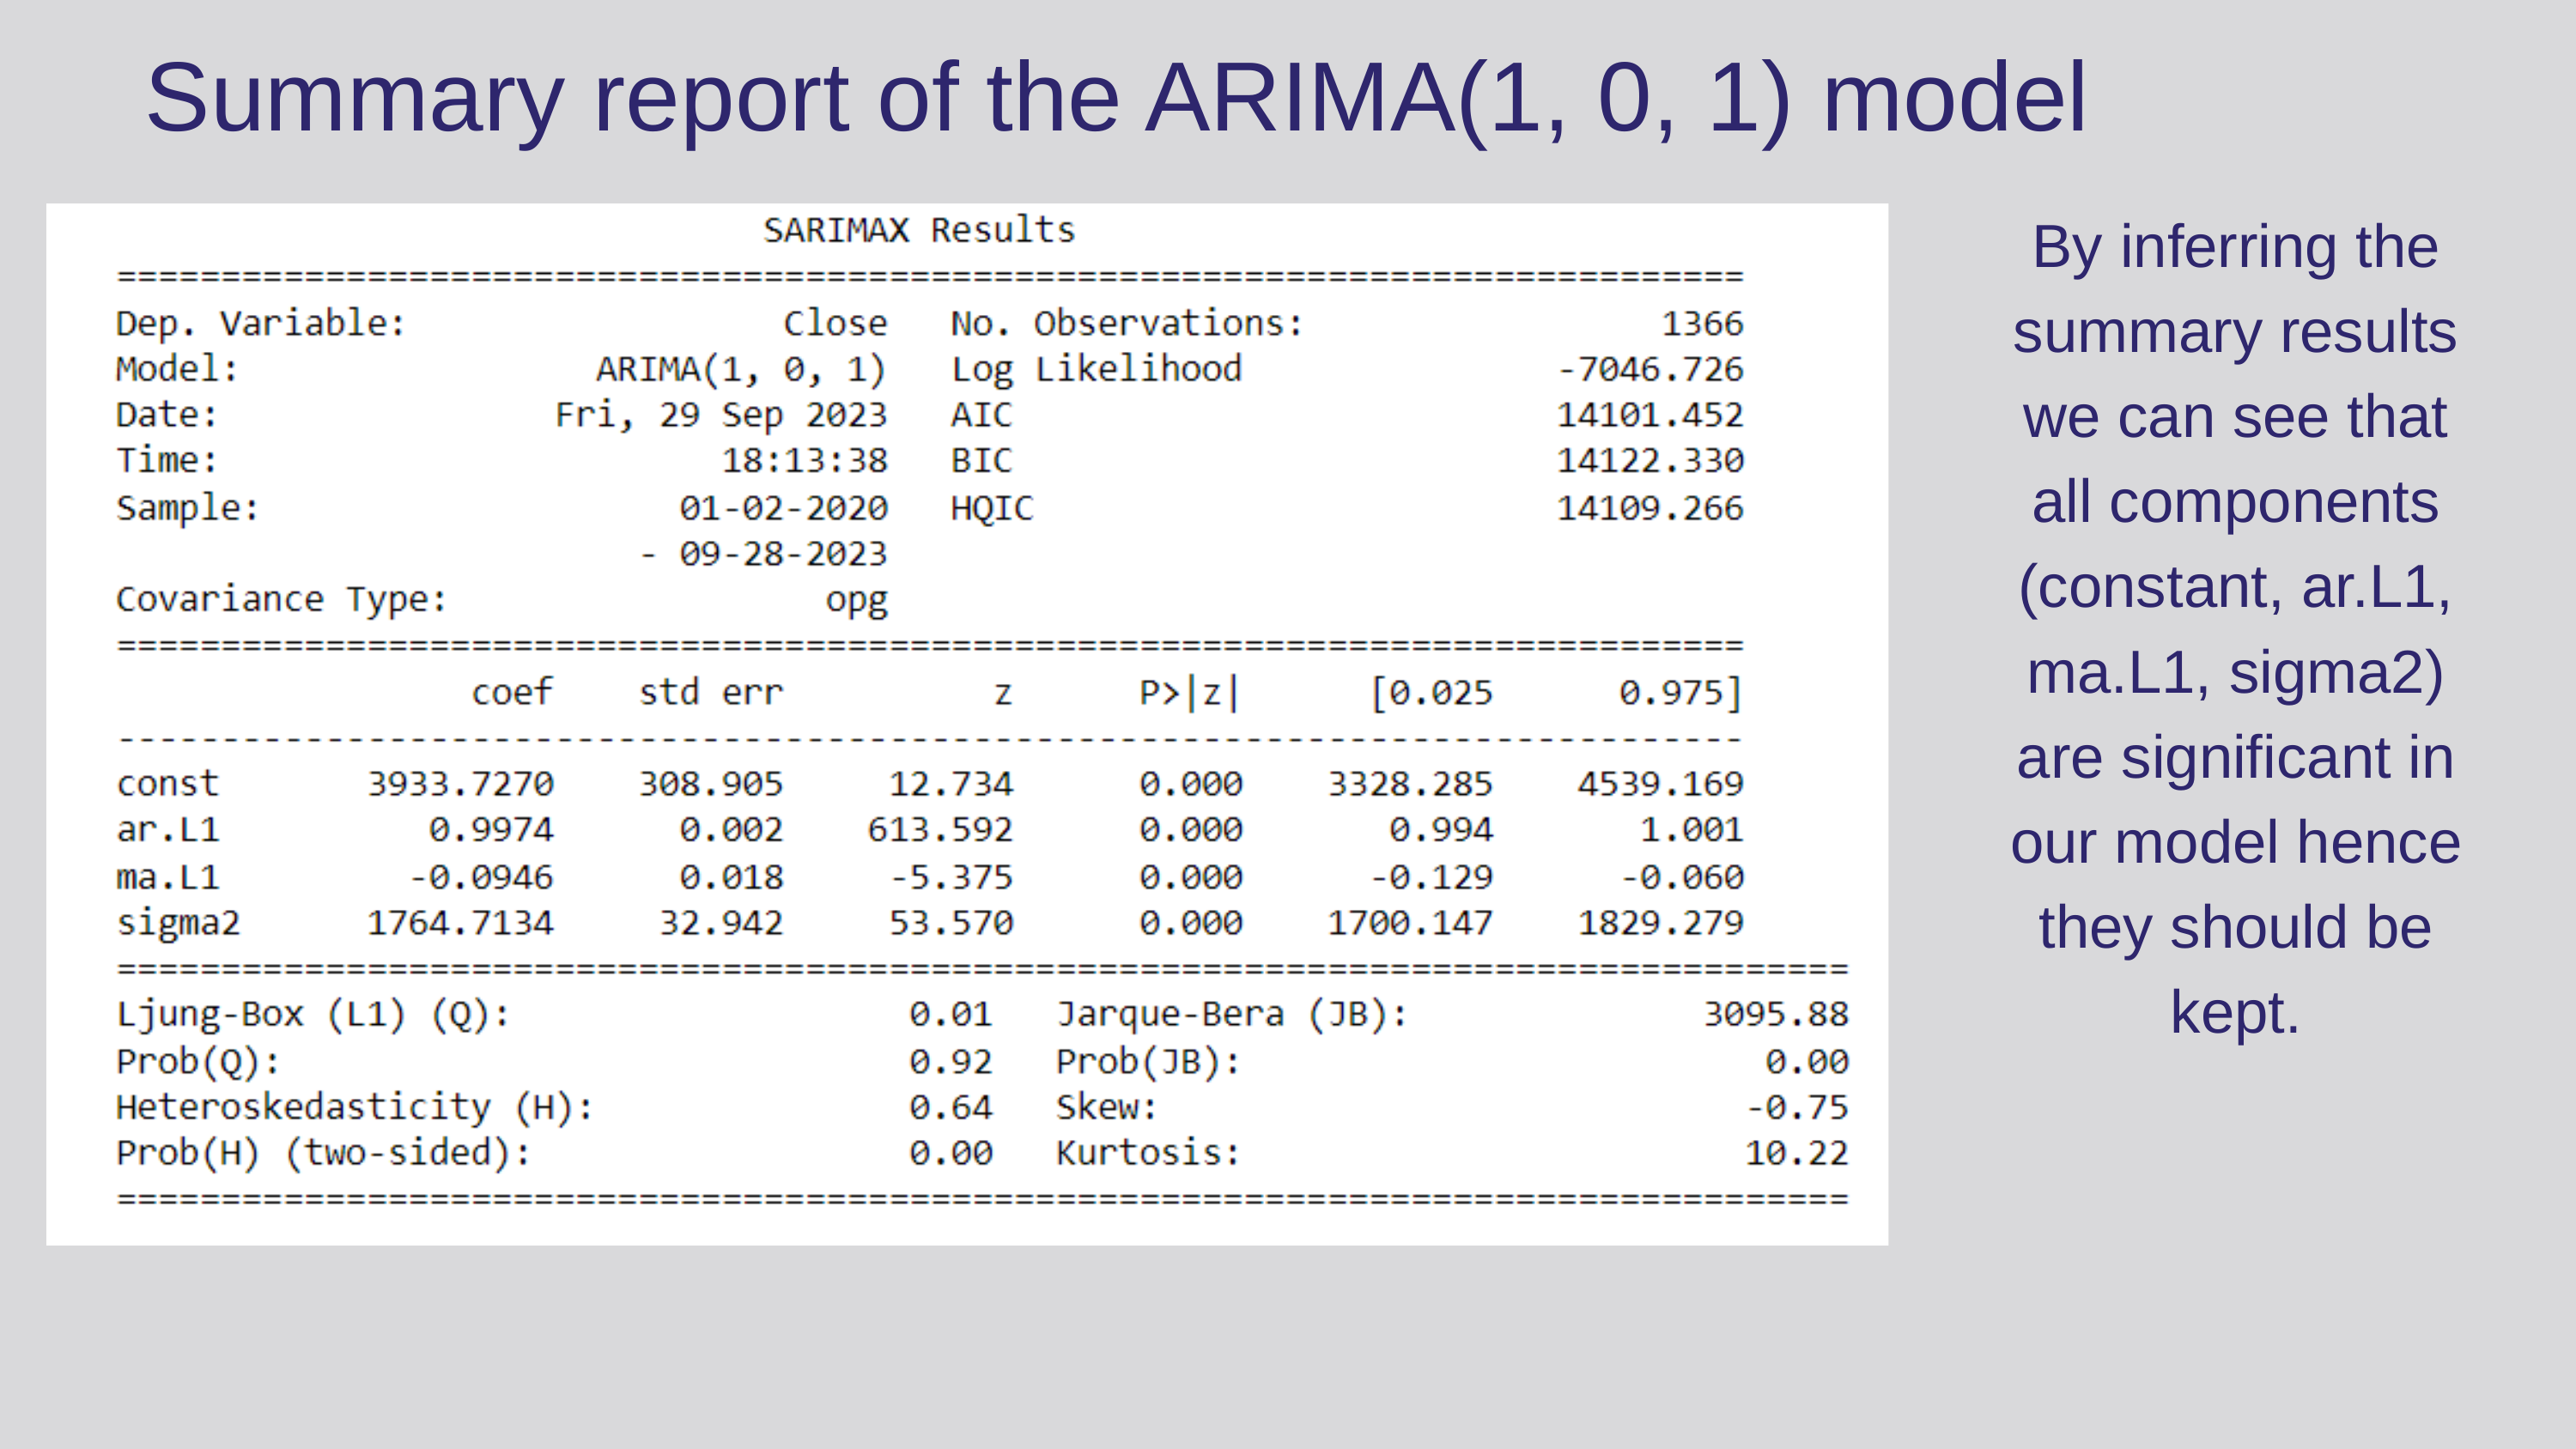

Summary report of the ARIMA(1, 0, 1) model
By inferring the summary results we can see that all components (constant, ar.L1, ma.L1, sigma2) are significant in our model hence they should be kept.